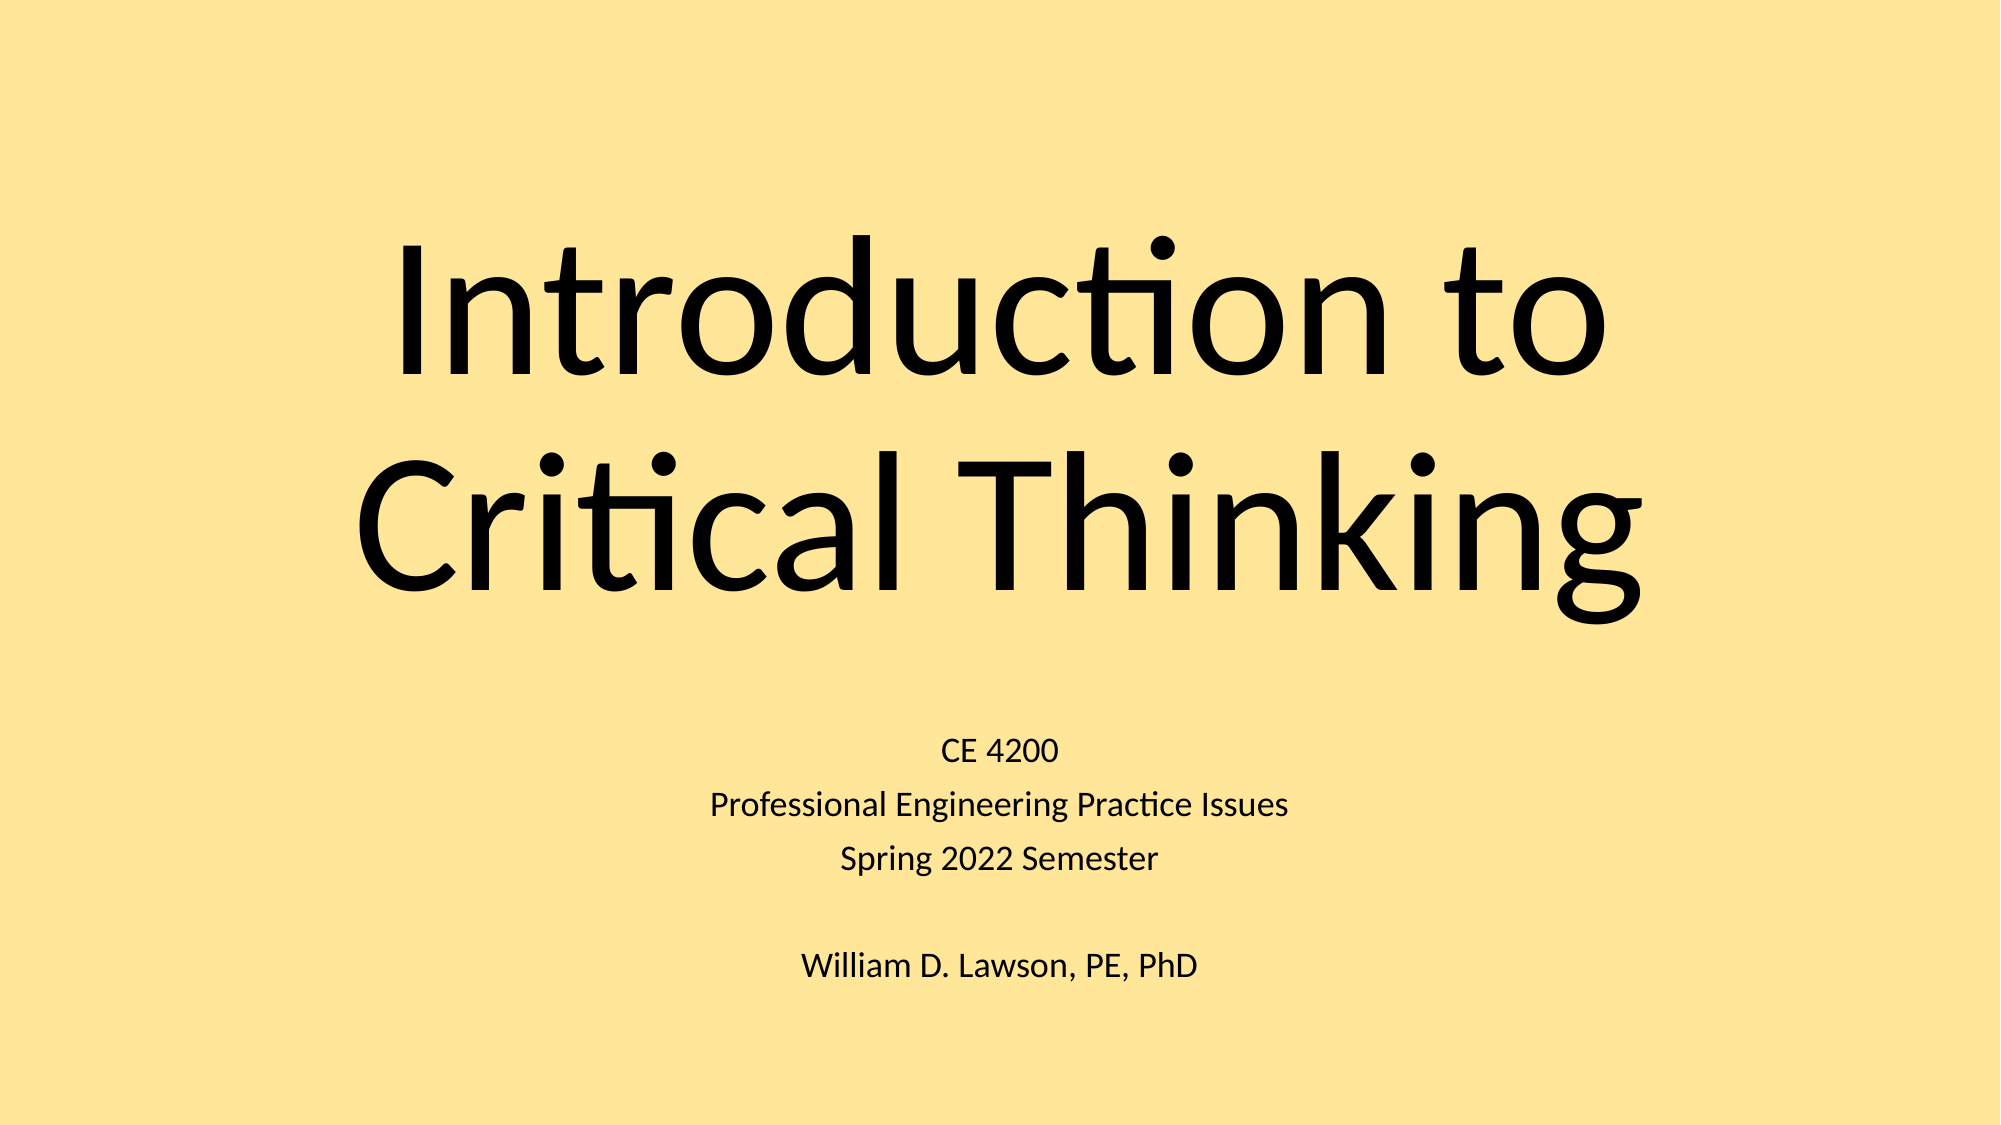

# Introduction to Critical Thinking
CE 4200
Professional Engineering Practice Issues
Spring 2022 Semester

William D. Lawson, PE, PhD